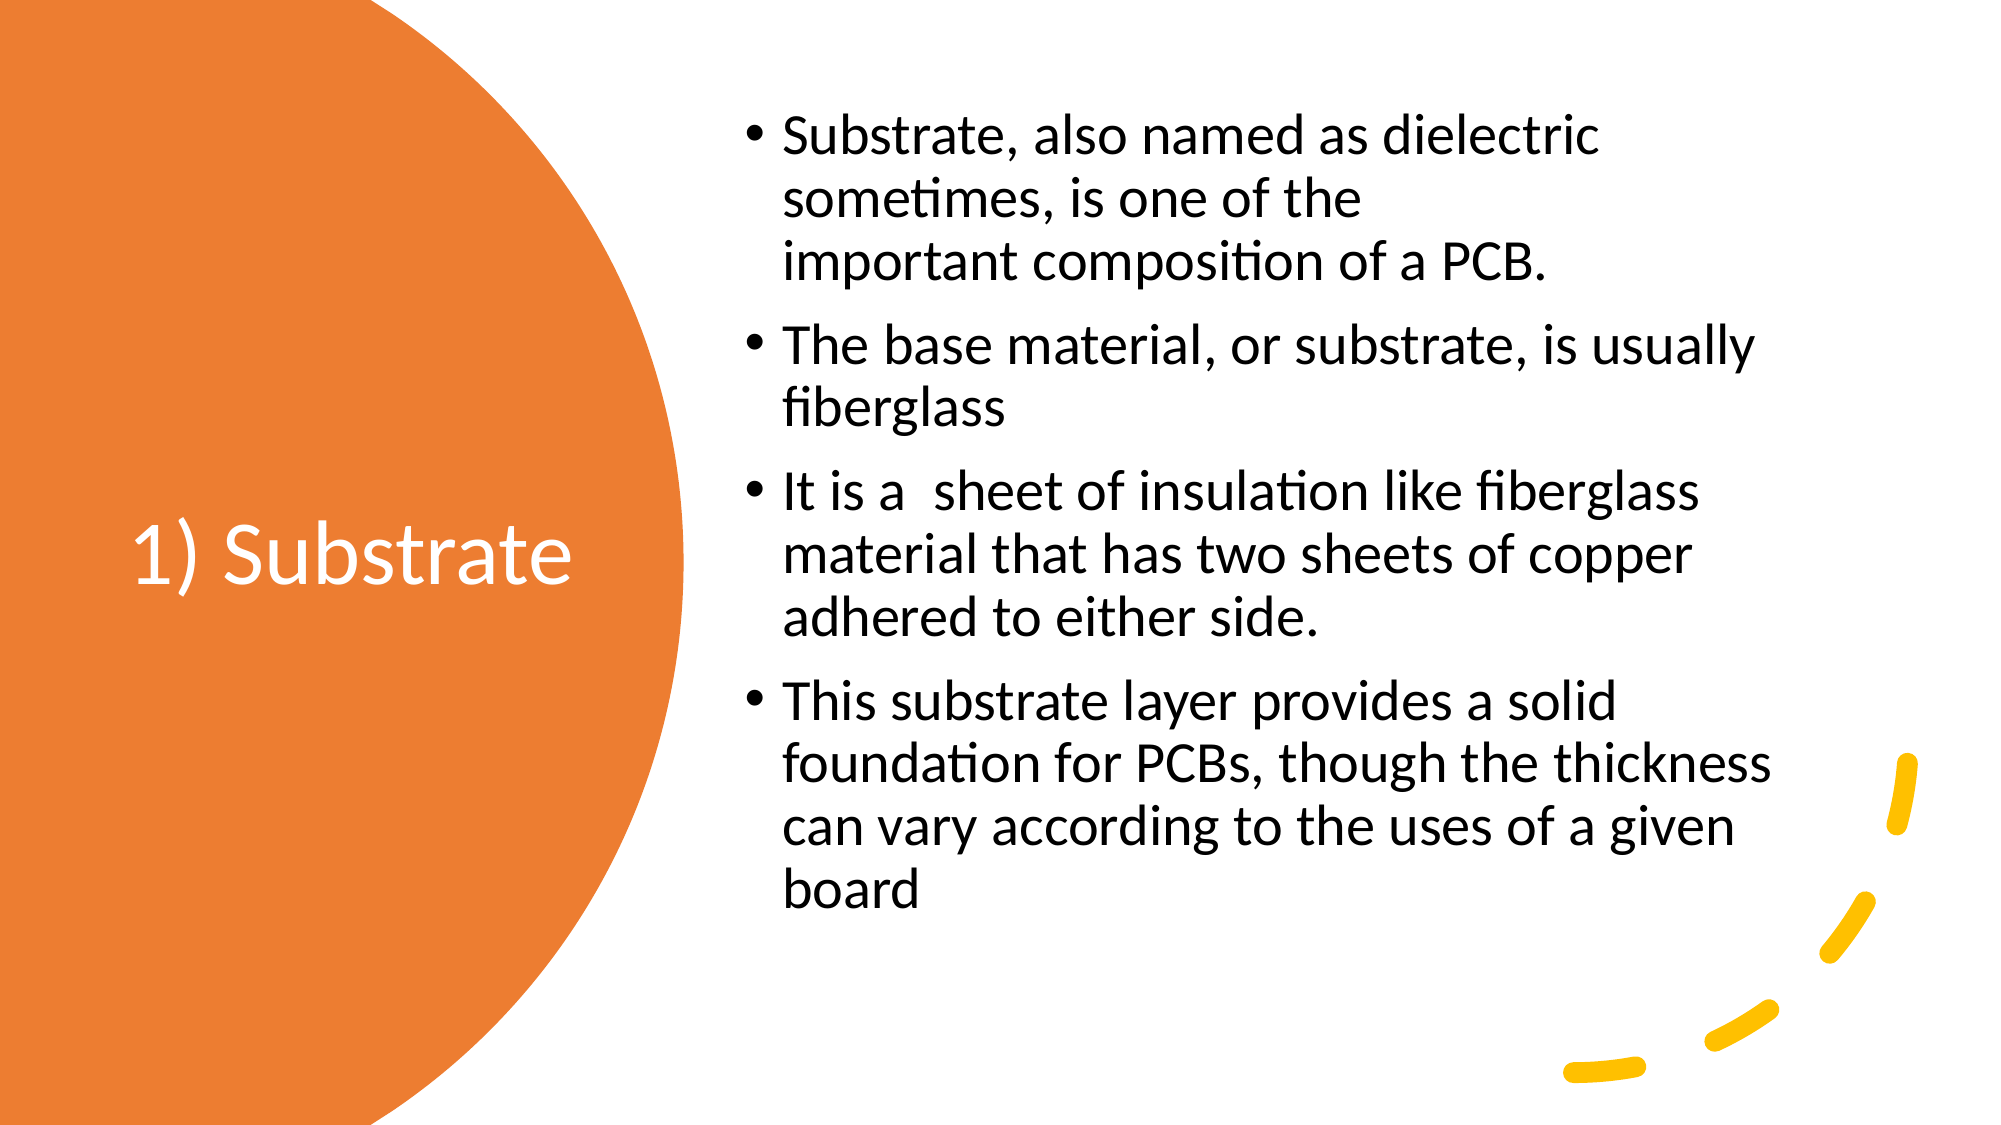

Substrate, also named as dielectric sometimes, is one of the important composition of a PCB.
The base material, or substrate, is usually fiberglass
It is a  sheet of insulation like fiberglass material that has two sheets of copper adhered to either side.
This substrate layer provides a solid foundation for PCBs, though the thickness can vary according to the uses of a given board

# 1) Substrate